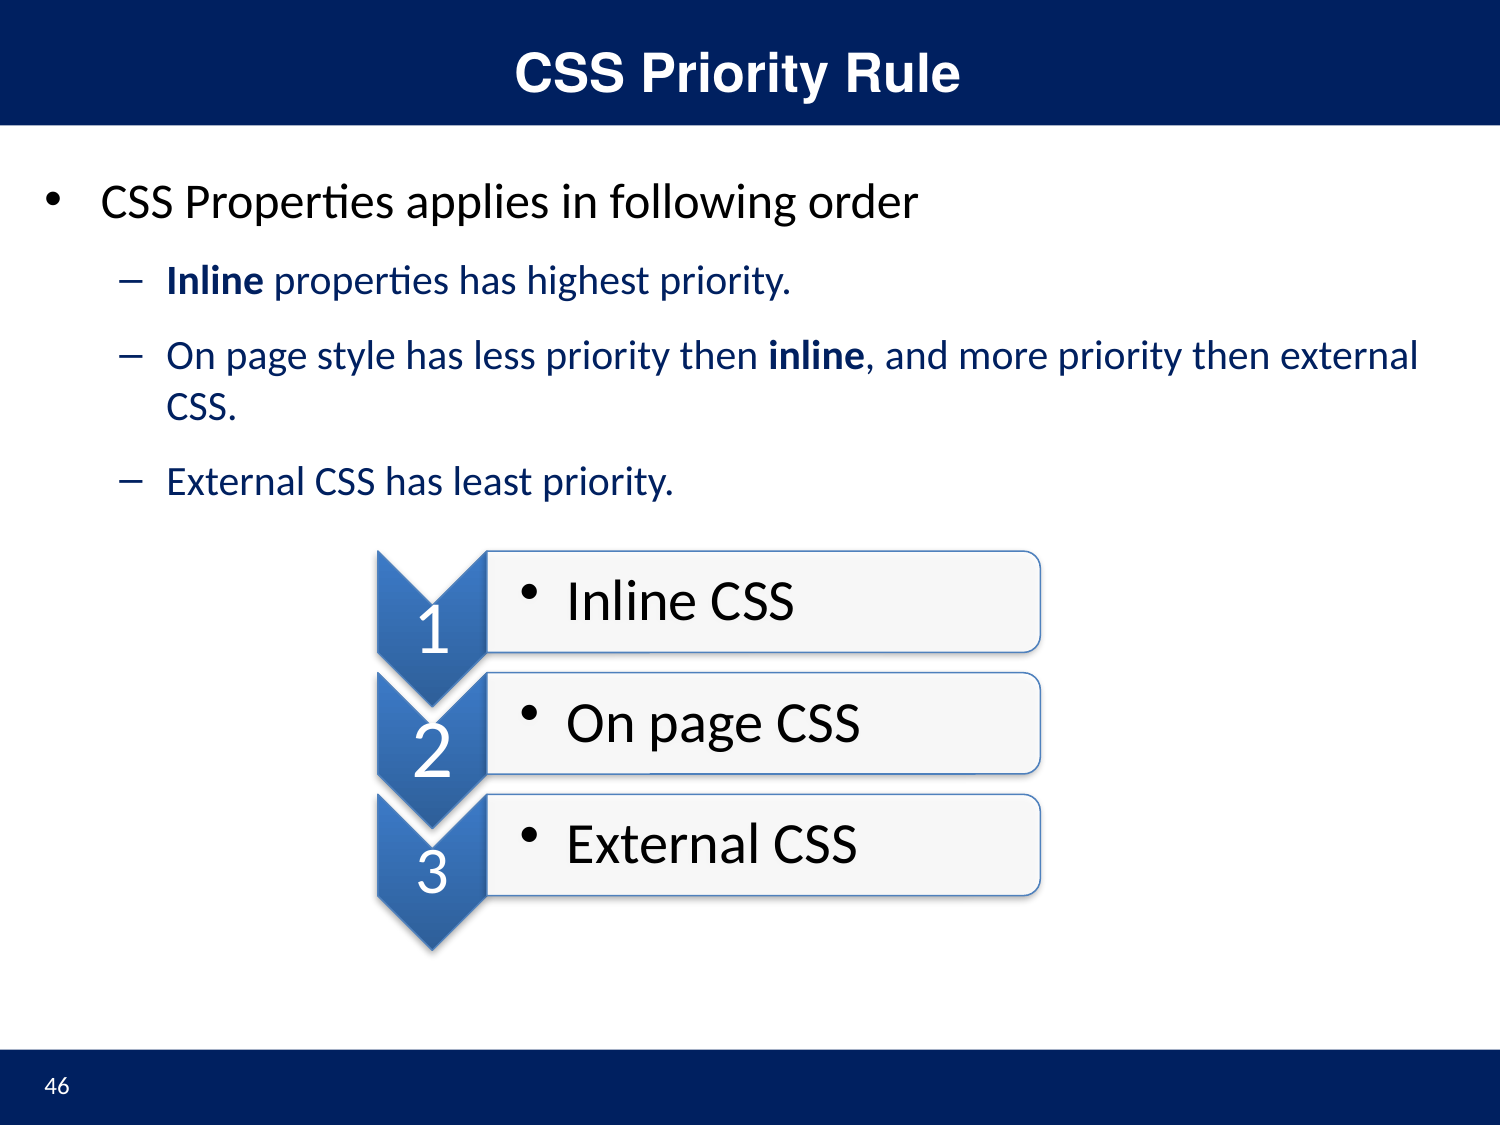

# CSS Priority Rule
CSS Properties applies in following order
Inline properties has highest priority.
On page style has less priority then inline, and more priority then external CSS.
External CSS has least priority.

1
Inline CSS
2
On page CSS
3
External CSS
46